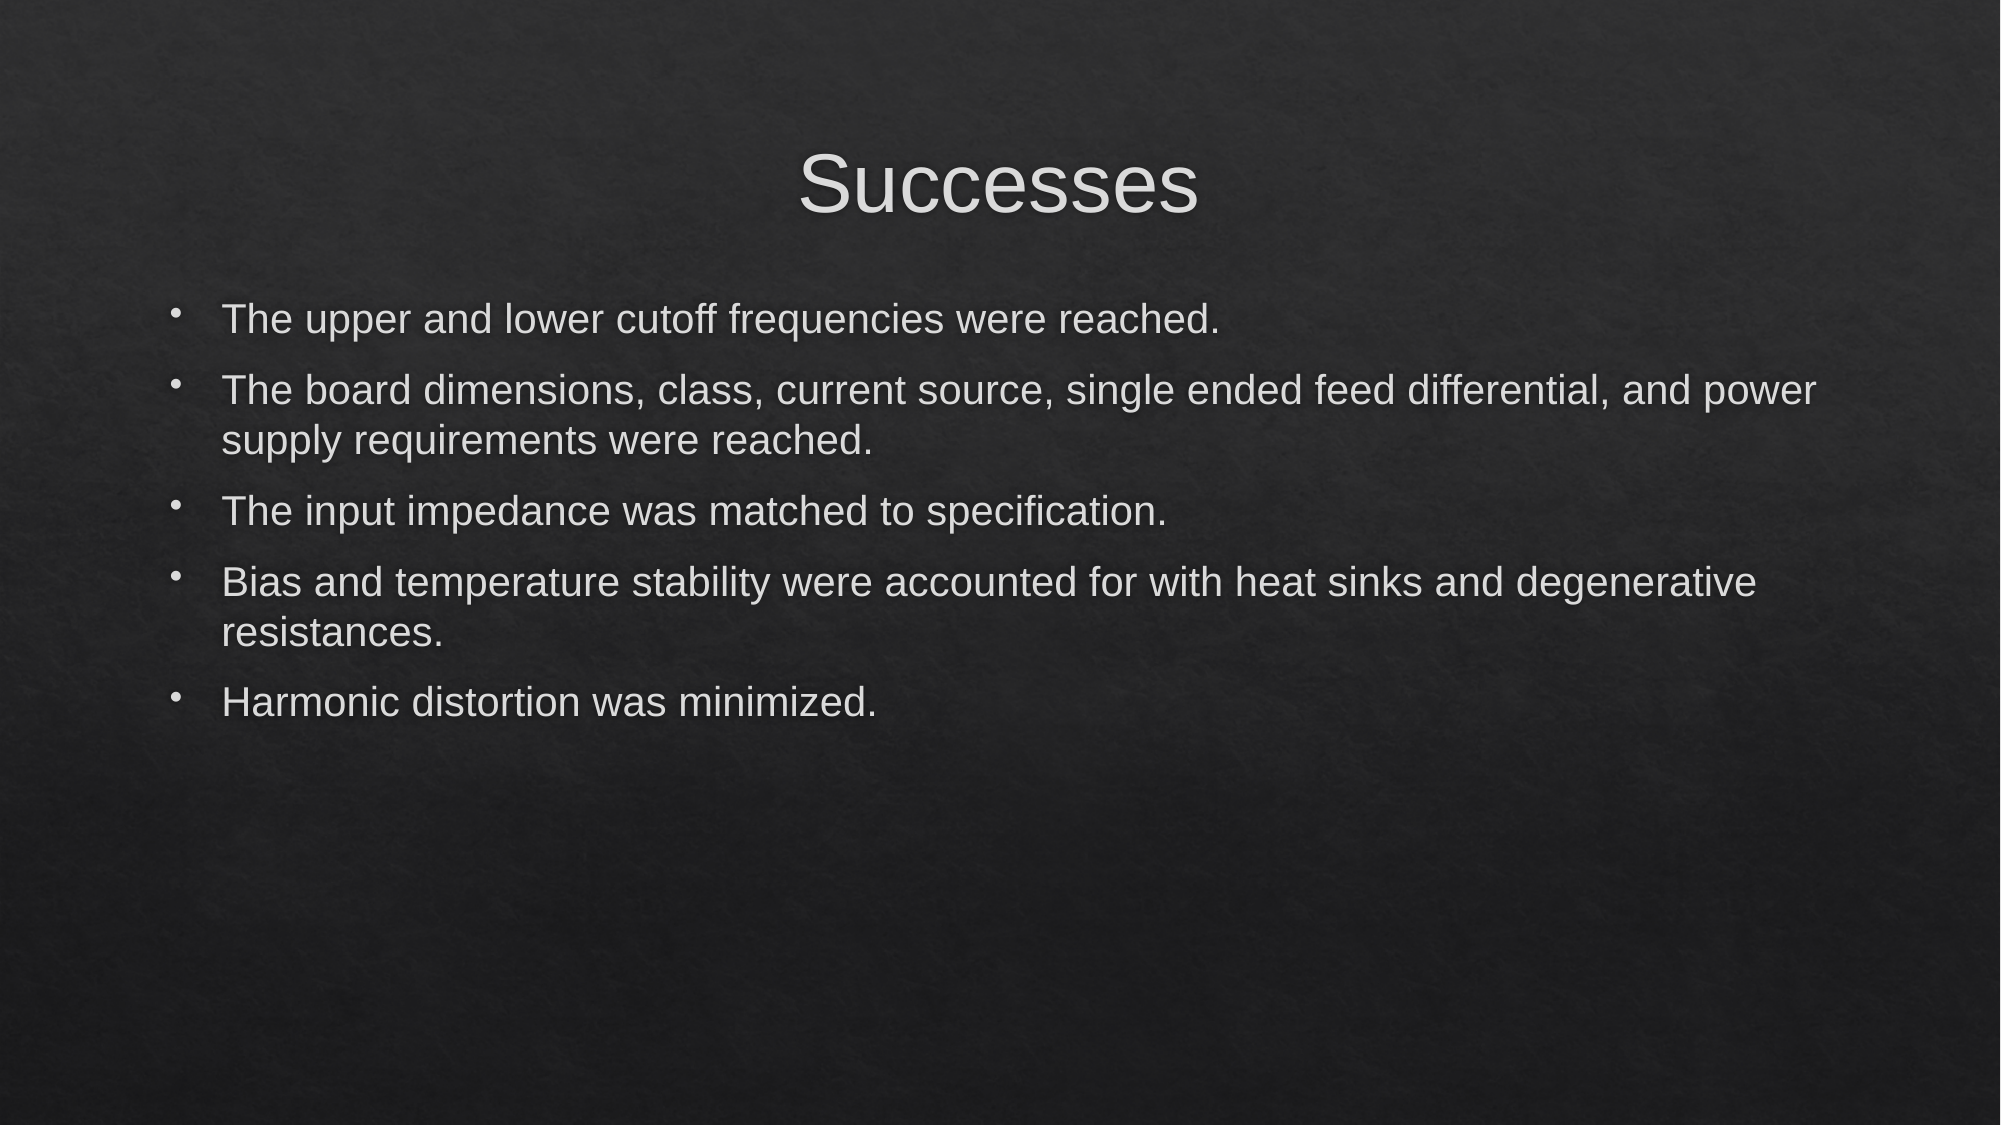

# Successes
The upper and lower cutoff frequencies were reached.
The board dimensions, class, current source, single ended feed differential, and power supply requirements were reached.
The input impedance was matched to specification.
Bias and temperature stability were accounted for with heat sinks and degenerative resistances.
Harmonic distortion was minimized.